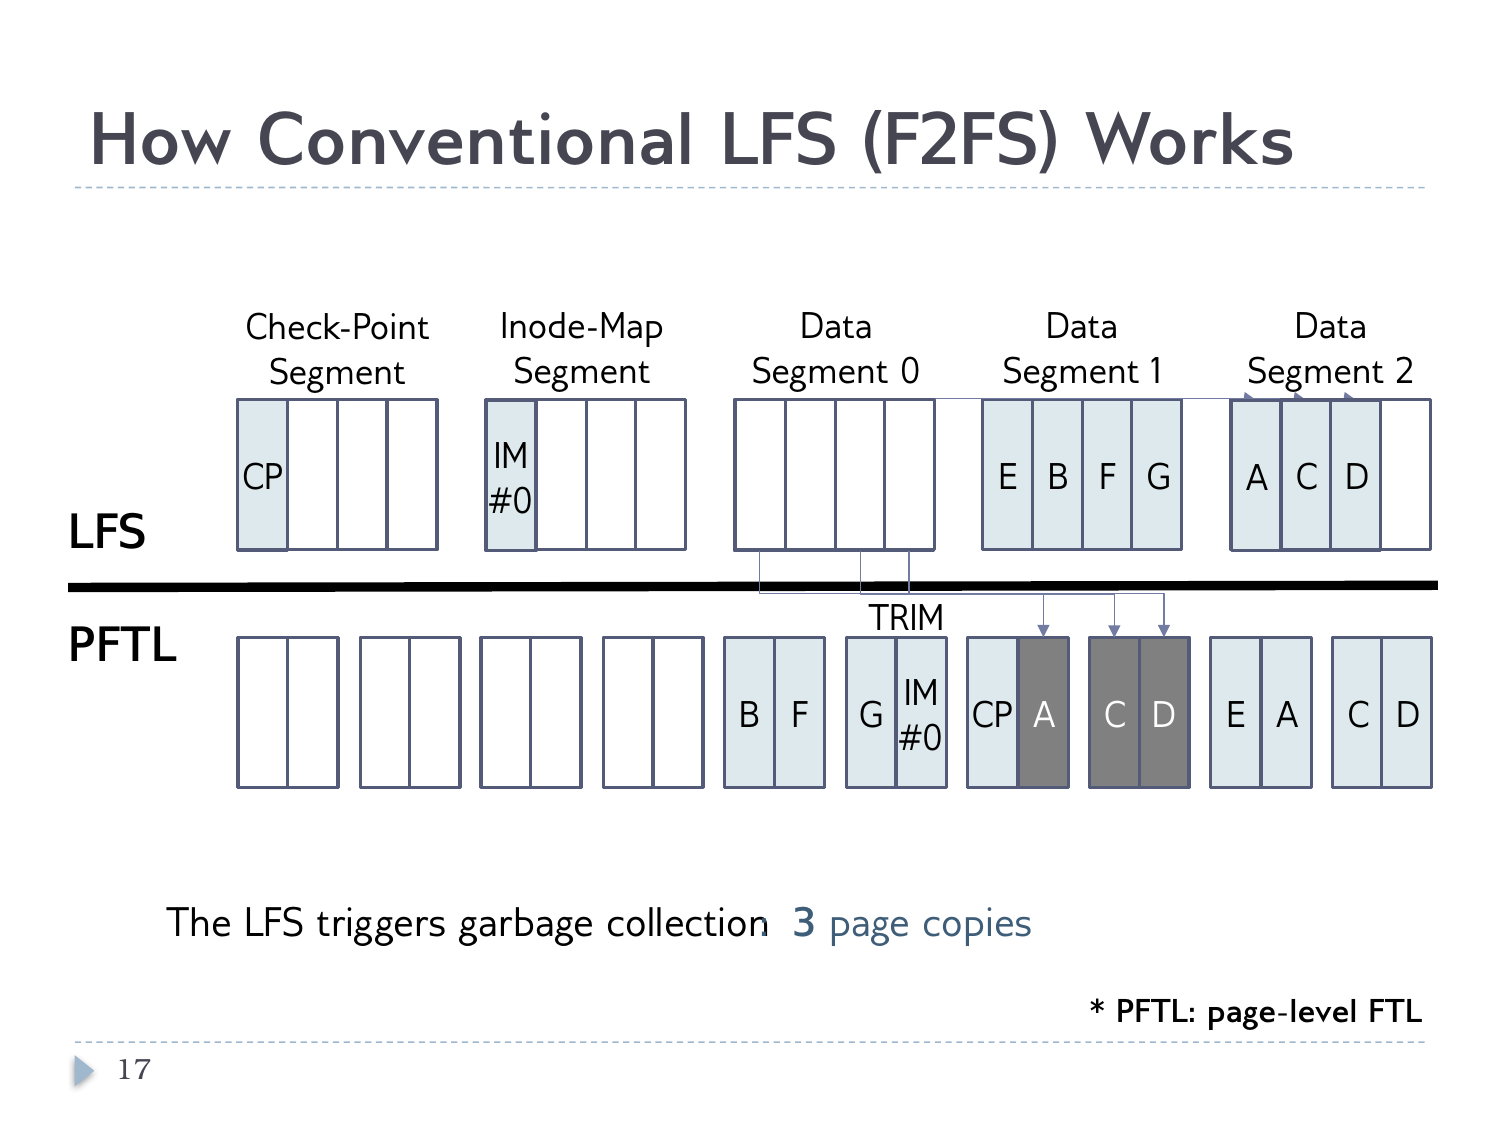

# How Conventional LFS (F2FS) Works
Data
Segment 2
Inode-Map
Segment
Data
Segment 0
Data
Segment 1
Check-Point
Segment
CP
CP

E
B
F
G
C
D
B

IM
#0
C
D
A
A
A
B
C
D
CP
IM
#0
LFS
TRIM
PFTL
C
D
E
A
A
D
C
D
A

CP
A
B
C
D
IM
#0
CP
E
B
F
G
CP
IM
#0

A
C
D
E

C
:  3 page copies
The LFS triggers garbage collection
* PFTL: page-level FTL
17